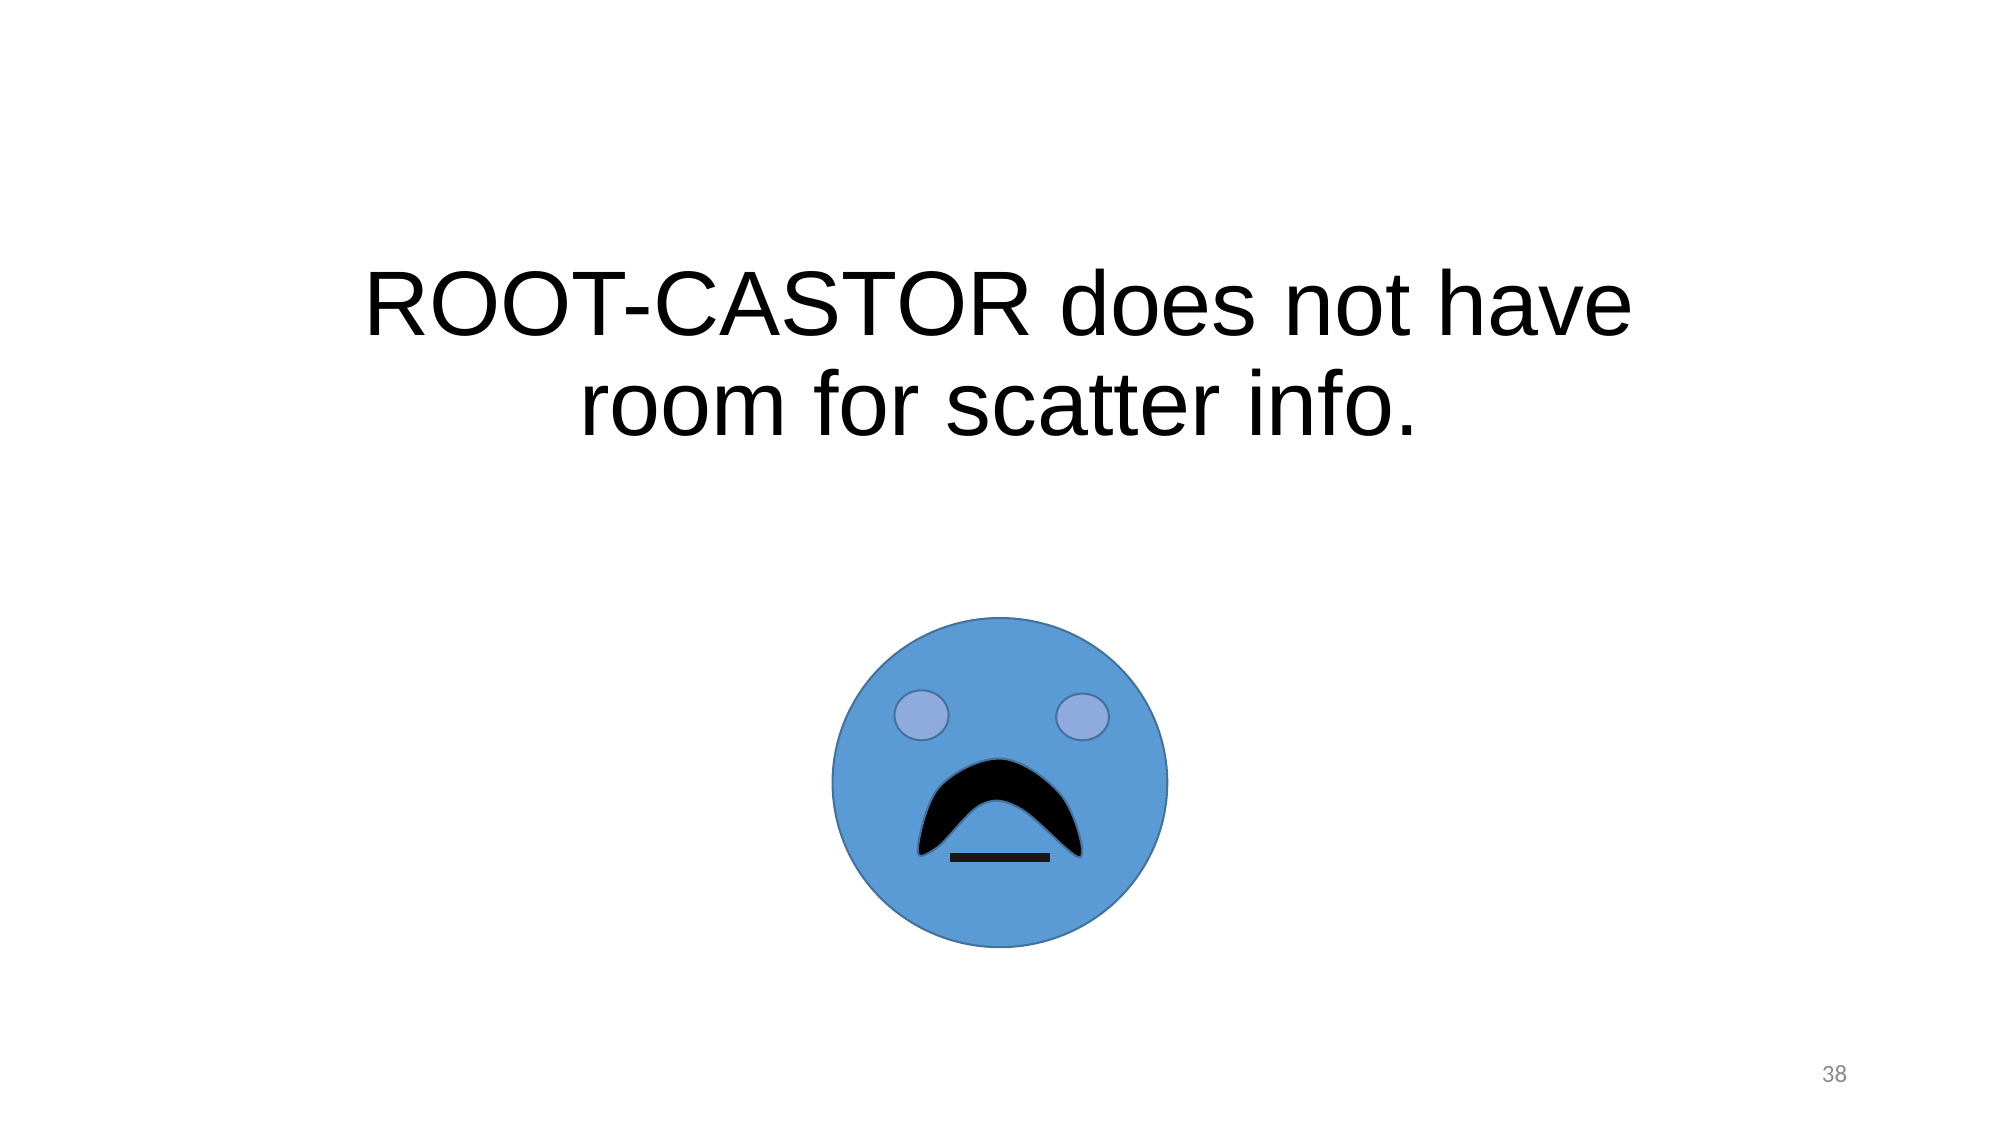

ROOT-CASTOR does not have room for scatter info.

38